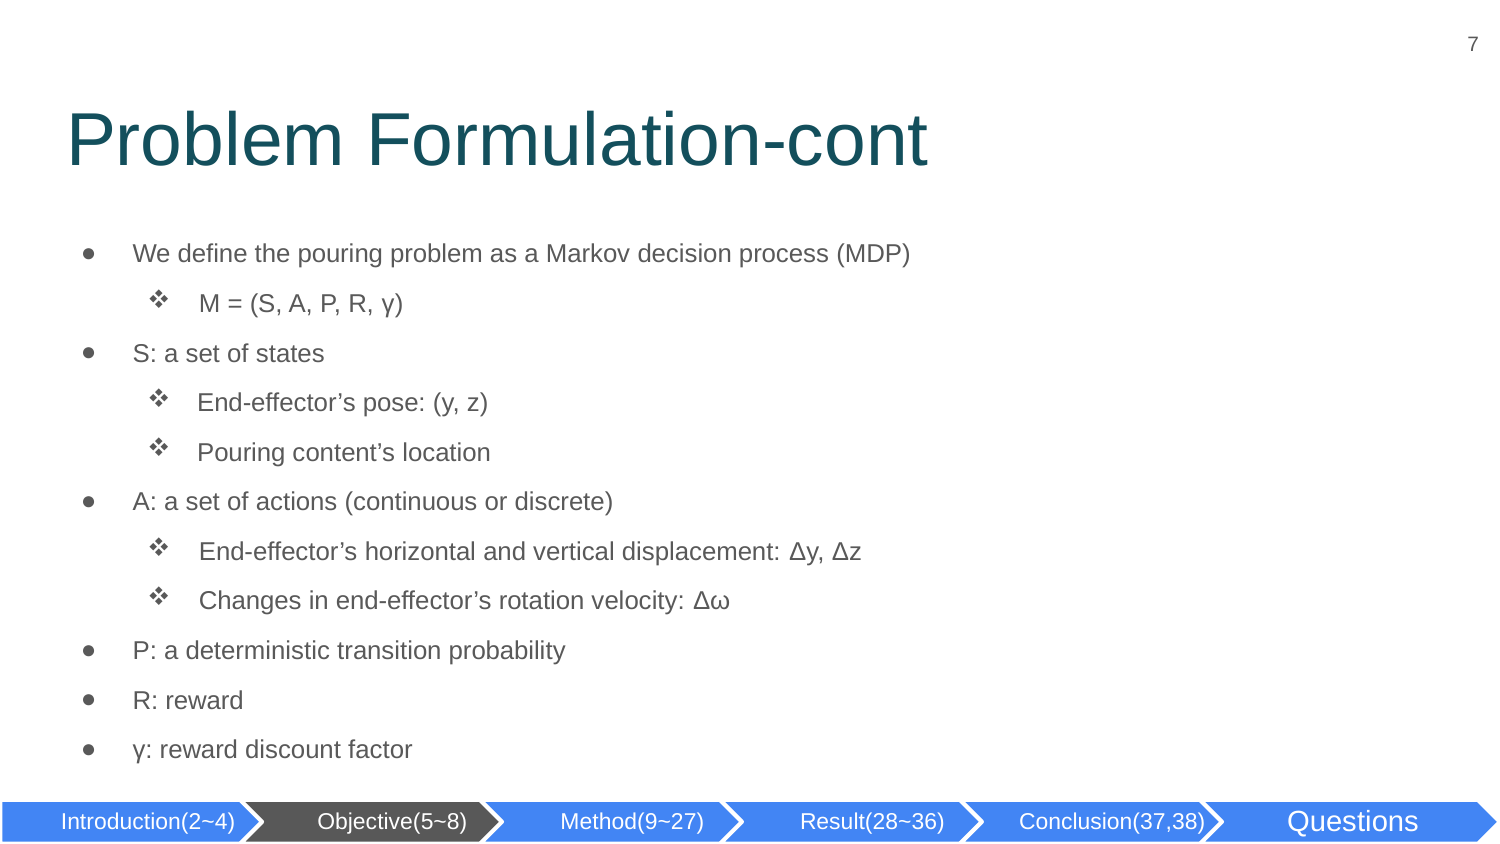

7
# Problem Formulation-cont
We define the pouring problem as a Markov decision process (MDP)
M = (S, A, P, R, γ)
S: a set of states
End-effector’s pose: (y, z)
Pouring content’s location
A: a set of actions (continuous or discrete)
End-effector’s horizontal and vertical displacement: Δy, Δz
Changes in end-effector’s rotation velocity: Δω
P: a deterministic transition probability
R: reward
γ: reward discount factor

Introduction(2~4)
Objective(5~8)
Method(9~27)
Result(28~36)
Conclusion(37,38)
Questions